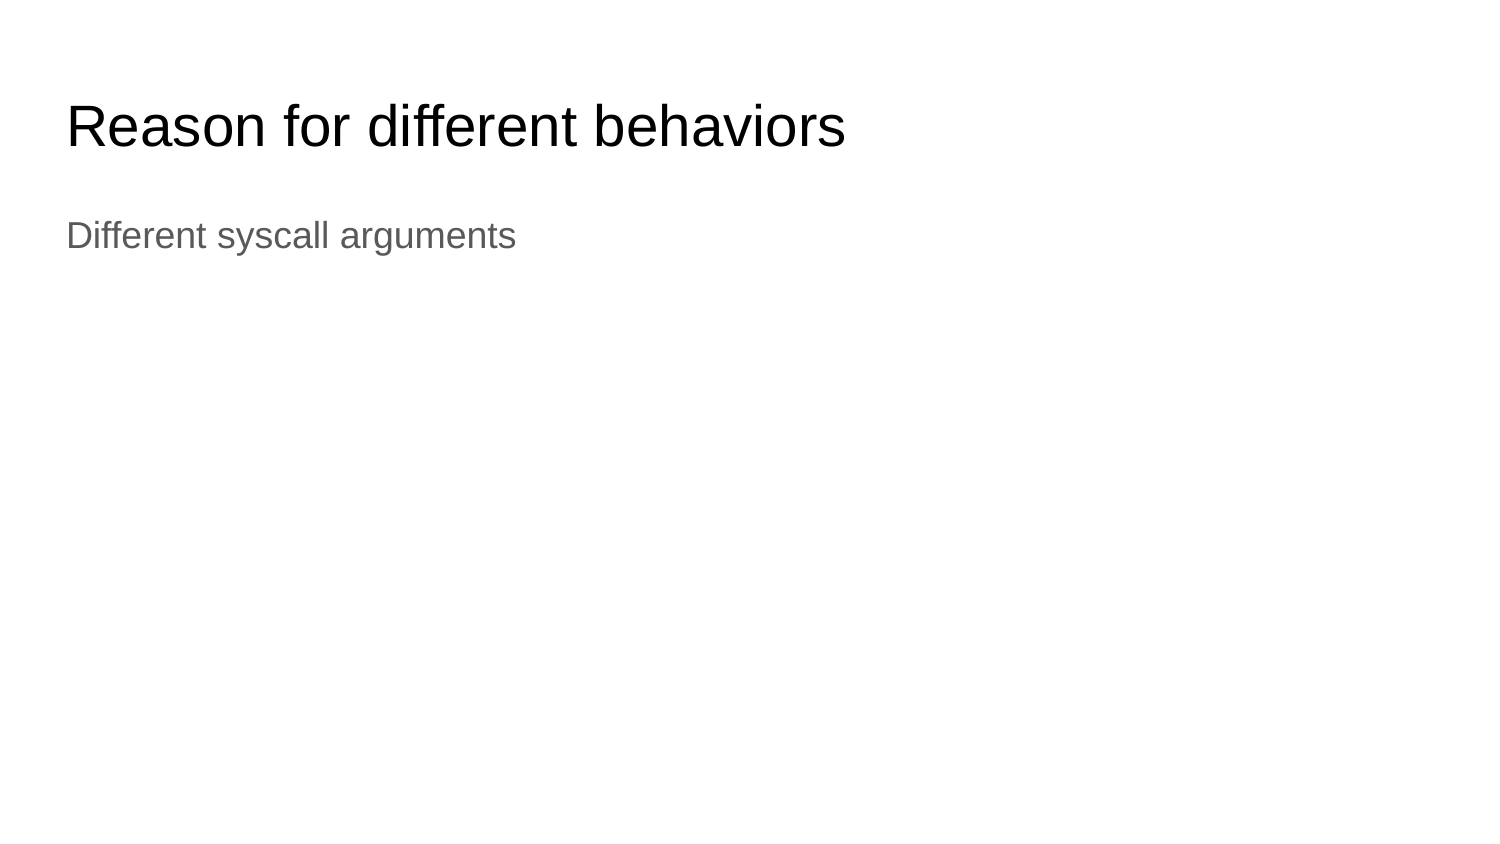

# Reason for different behaviors
Different syscall arguments